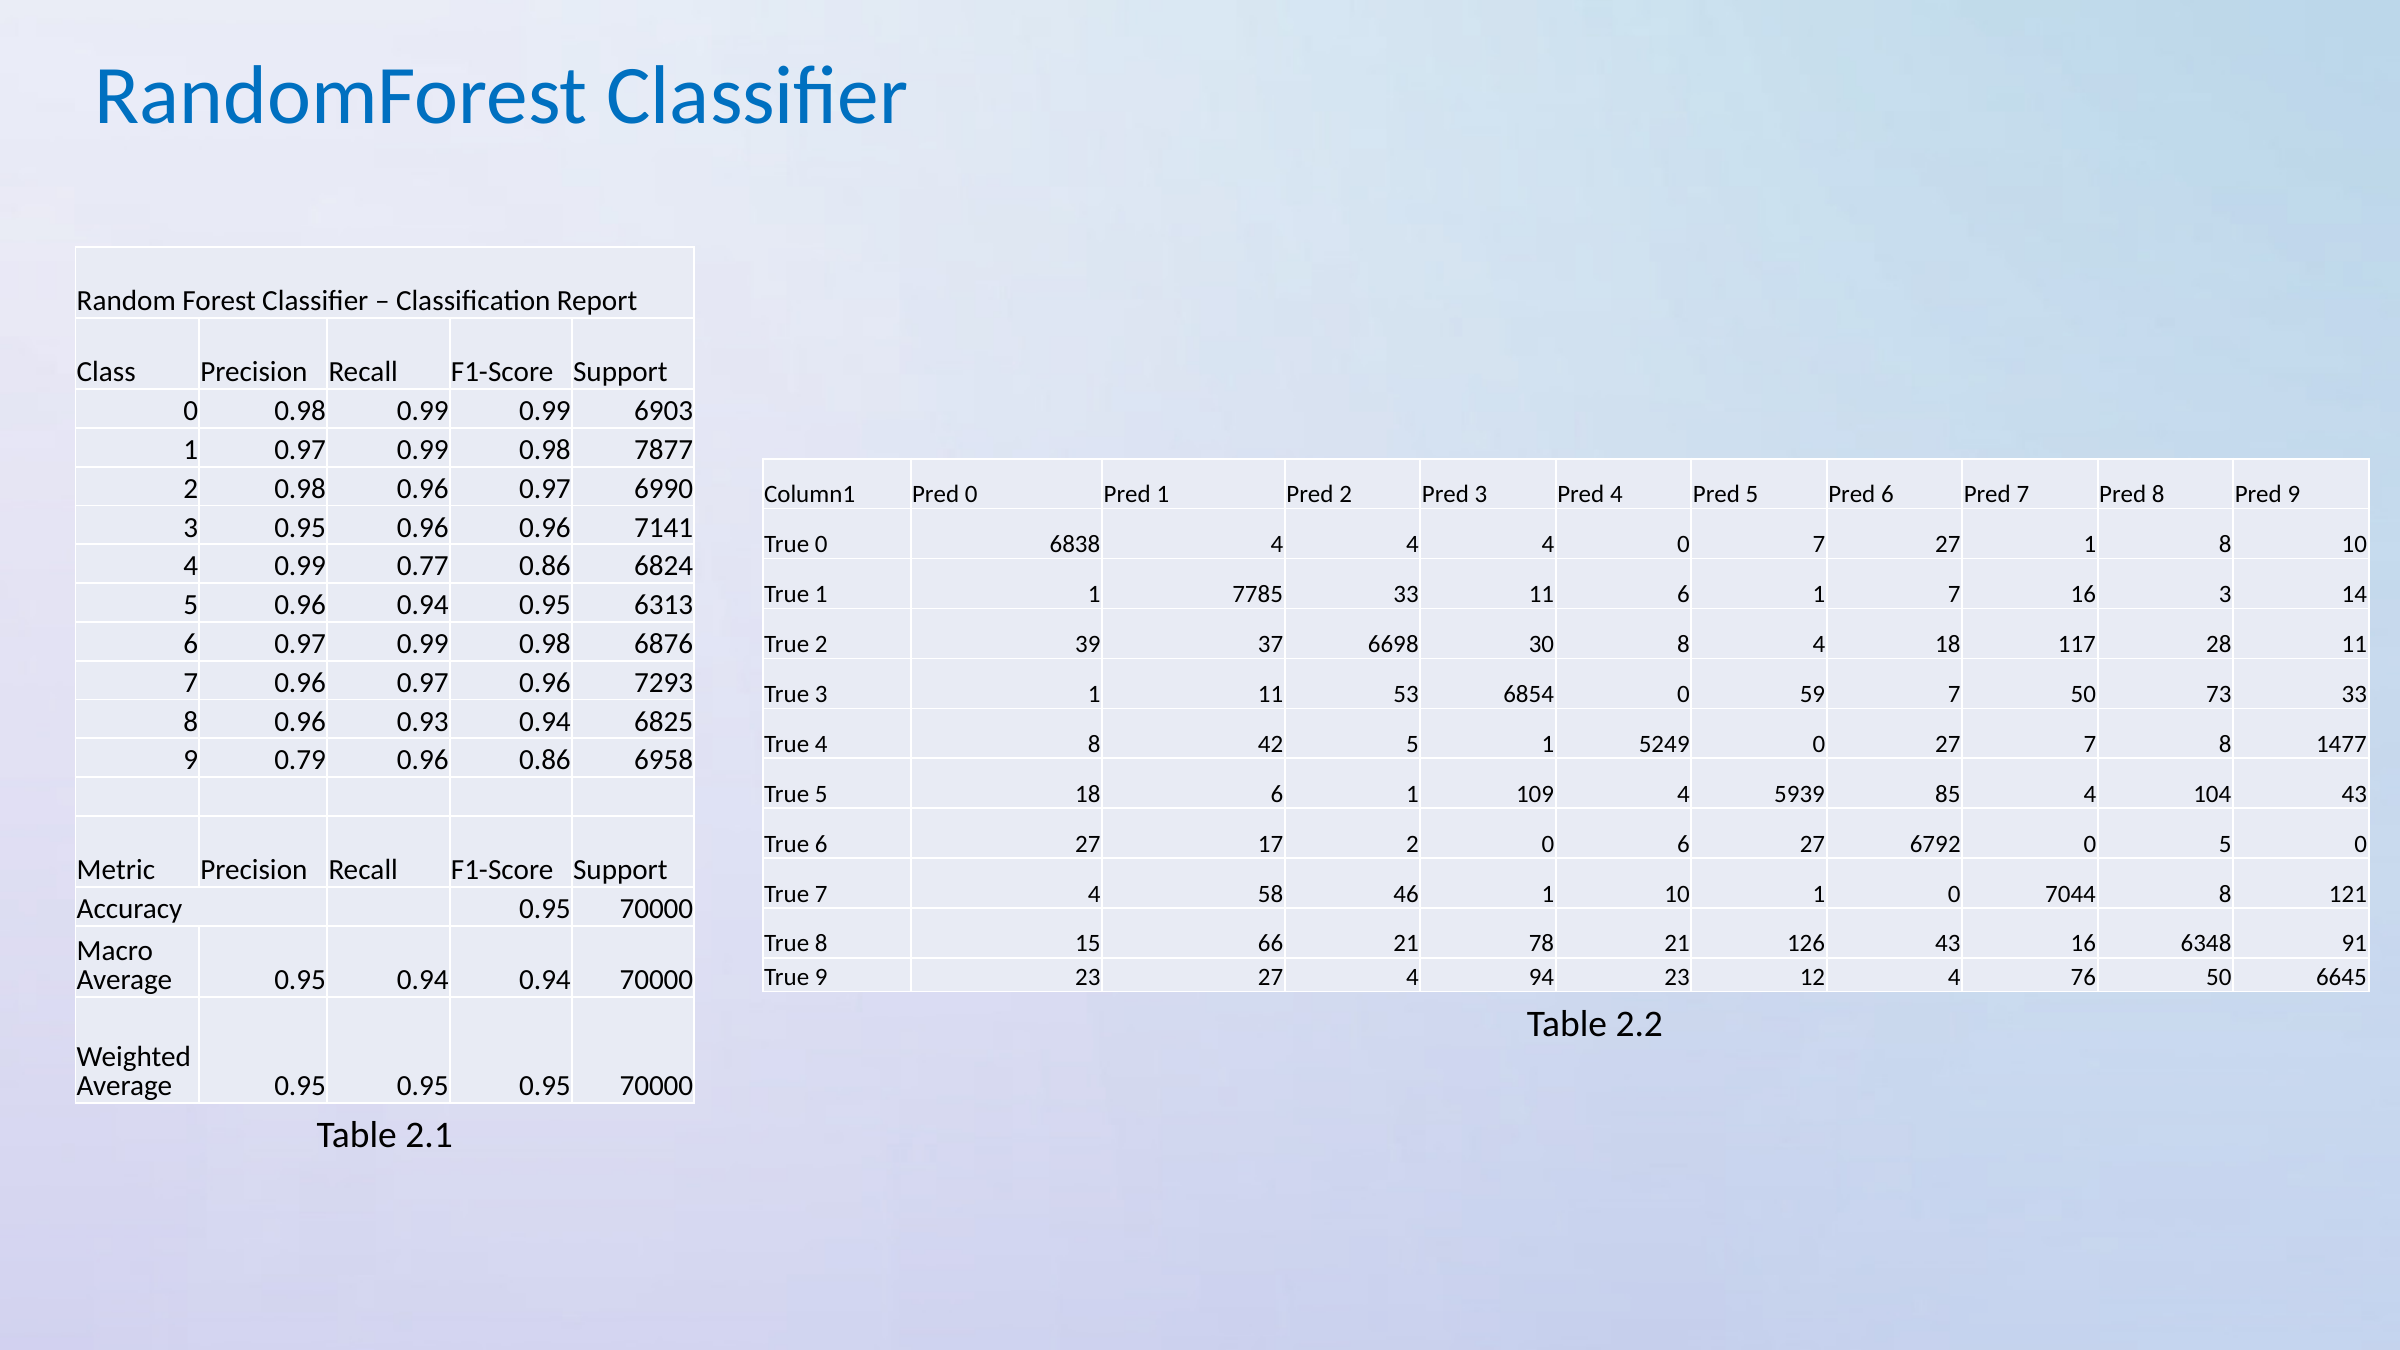

RandomForest Classifier
| Random Forest Classifier – Classification Report |  |  |  |  |
| --- | --- | --- | --- | --- |
| Class | Precision | Recall | F1-Score | Support |
| 0 | 0.98 | 0.99 | 0.99 | 6903 |
| 1 | 0.97 | 0.99 | 0.98 | 7877 |
| 2 | 0.98 | 0.96 | 0.97 | 6990 |
| 3 | 0.95 | 0.96 | 0.96 | 7141 |
| 4 | 0.99 | 0.77 | 0.86 | 6824 |
| 5 | 0.96 | 0.94 | 0.95 | 6313 |
| 6 | 0.97 | 0.99 | 0.98 | 6876 |
| 7 | 0.96 | 0.97 | 0.96 | 7293 |
| 8 | 0.96 | 0.93 | 0.94 | 6825 |
| 9 | 0.79 | 0.96 | 0.86 | 6958 |
|  |  |  |  |  |
| Metric | Precision | Recall | F1-Score | Support |
| Accuracy |  |  | 0.95 | 70000 |
| Macro Average | 0.95 | 0.94 | 0.94 | 70000 |
| Weighted Average | 0.95 | 0.95 | 0.95 | 70000 |
| Column1 | Pred 0 | Pred 1 | Pred 2 | Pred 3 | Pred 4 | Pred 5 | Pred 6 | Pred 7 | Pred 8 | Pred 9 |
| --- | --- | --- | --- | --- | --- | --- | --- | --- | --- | --- |
| True 0 | 6838 | 4 | 4 | 4 | 0 | 7 | 27 | 1 | 8 | 10 |
| True 1 | 1 | 7785 | 33 | 11 | 6 | 1 | 7 | 16 | 3 | 14 |
| True 2 | 39 | 37 | 6698 | 30 | 8 | 4 | 18 | 117 | 28 | 11 |
| True 3 | 1 | 11 | 53 | 6854 | 0 | 59 | 7 | 50 | 73 | 33 |
| True 4 | 8 | 42 | 5 | 1 | 5249 | 0 | 27 | 7 | 8 | 1477 |
| True 5 | 18 | 6 | 1 | 109 | 4 | 5939 | 85 | 4 | 104 | 43 |
| True 6 | 27 | 17 | 2 | 0 | 6 | 27 | 6792 | 0 | 5 | 0 |
| True 7 | 4 | 58 | 46 | 1 | 10 | 1 | 0 | 7044 | 8 | 121 |
| True 8 | 15 | 66 | 21 | 78 | 21 | 126 | 43 | 16 | 6348 | 91 |
| True 9 | 23 | 27 | 4 | 94 | 23 | 12 | 4 | 76 | 50 | 6645 |
Table 2.2
Table 2.1